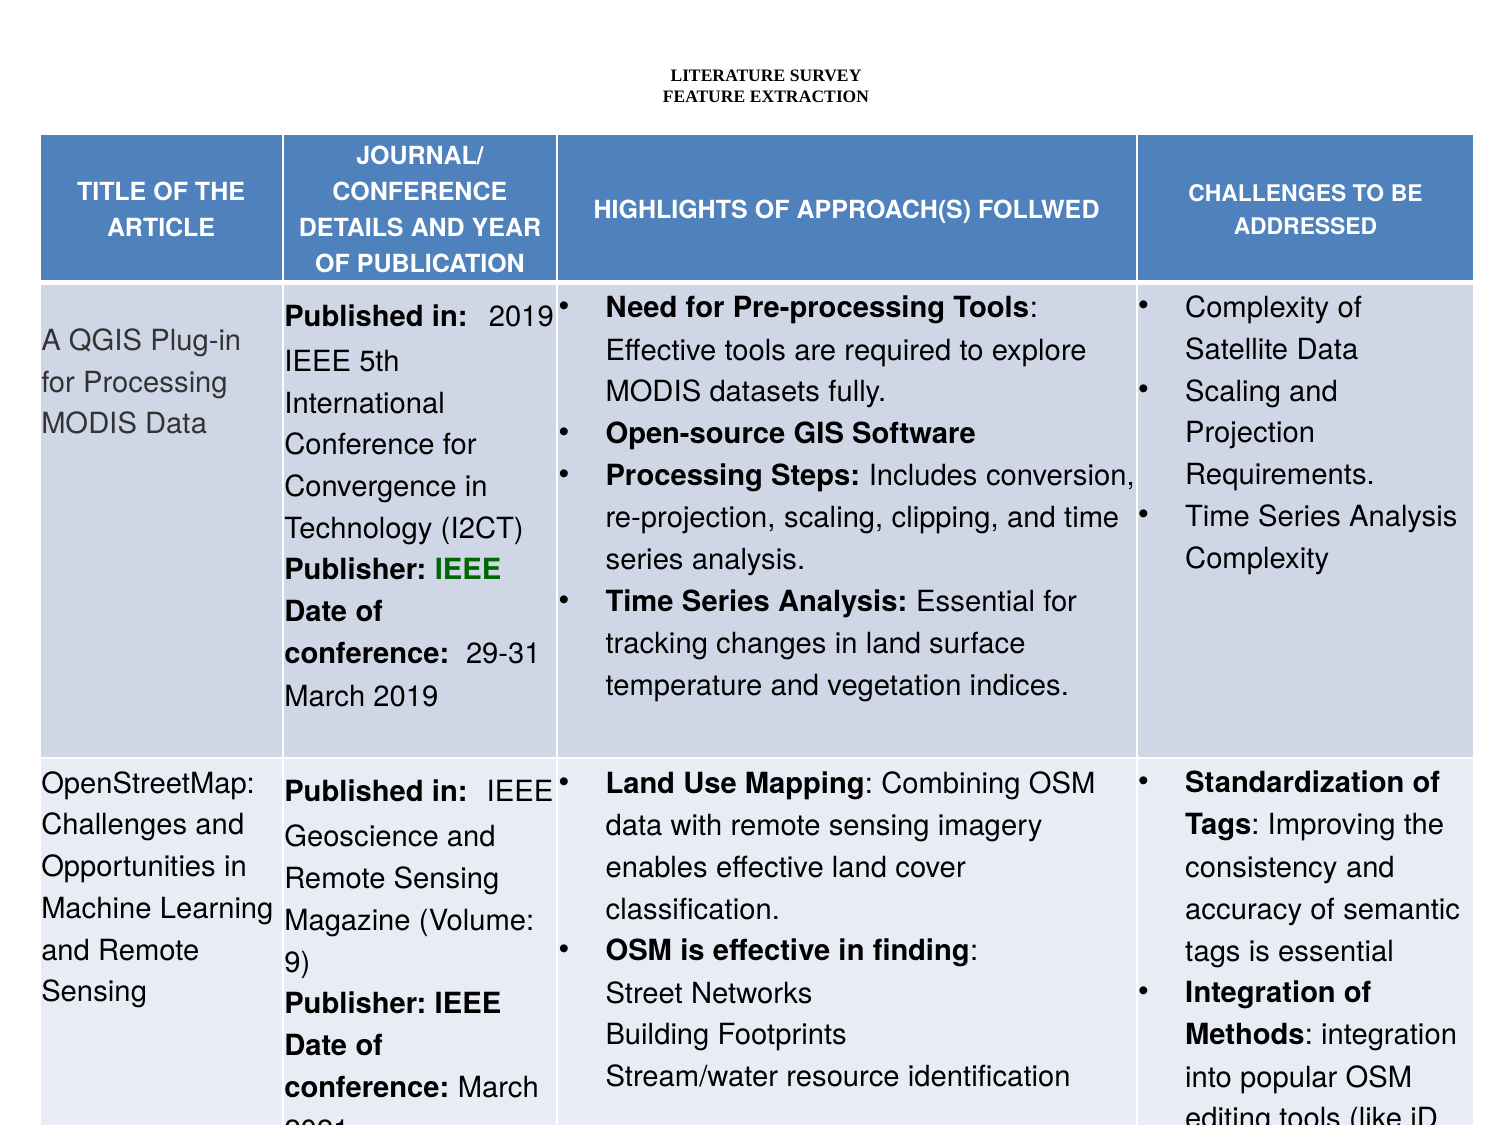

# LITERATURE SURVEY FEATURE EXTRACTION
| TITLE OF THE ARTICLE | JOURNAL/CONFERENCE DETAILS AND YEAR OF PUBLICATION | HIGHLIGHTS OF APPROACH(S) FOLLWED | CHALLENGES TO BE ADDRESSED |
| --- | --- | --- | --- |
| A QGIS Plug-in for Processing MODIS Data | Published in:  2019 IEEE 5th International Conference for Convergence in Technology (I2CT) Publisher: IEEE Date of conference: 29-31 March 2019 | Need for Pre-processing Tools: Effective tools are required to explore MODIS datasets fully. Open-source GIS Software Processing Steps: Includes conversion, re-projection, scaling, clipping, and time series analysis. Time Series Analysis: Essential for tracking changes in land surface temperature and vegetation indices. | Complexity of Satellite Data Scaling and Projection Requirements. Time Series Analysis Complexity |
| OpenStreetMap: Challenges and Opportunities in Machine Learning and Remote Sensing | Published in:  IEEE Geoscience and Remote Sensing Magazine (Volume: 9) Publisher: IEEE Date of conference: March 2021 | Land Use Mapping: Combining OSM data with remote sensing imagery enables effective land cover classification. OSM is effective in finding: Street Networks Building Footprints Stream/water resource identification | Standardization of Tags: Improving the consistency and accuracy of semantic tags is essential Integration of Methods: integration into popular OSM editing tools (like iD Editor and JOSM) is limited. |